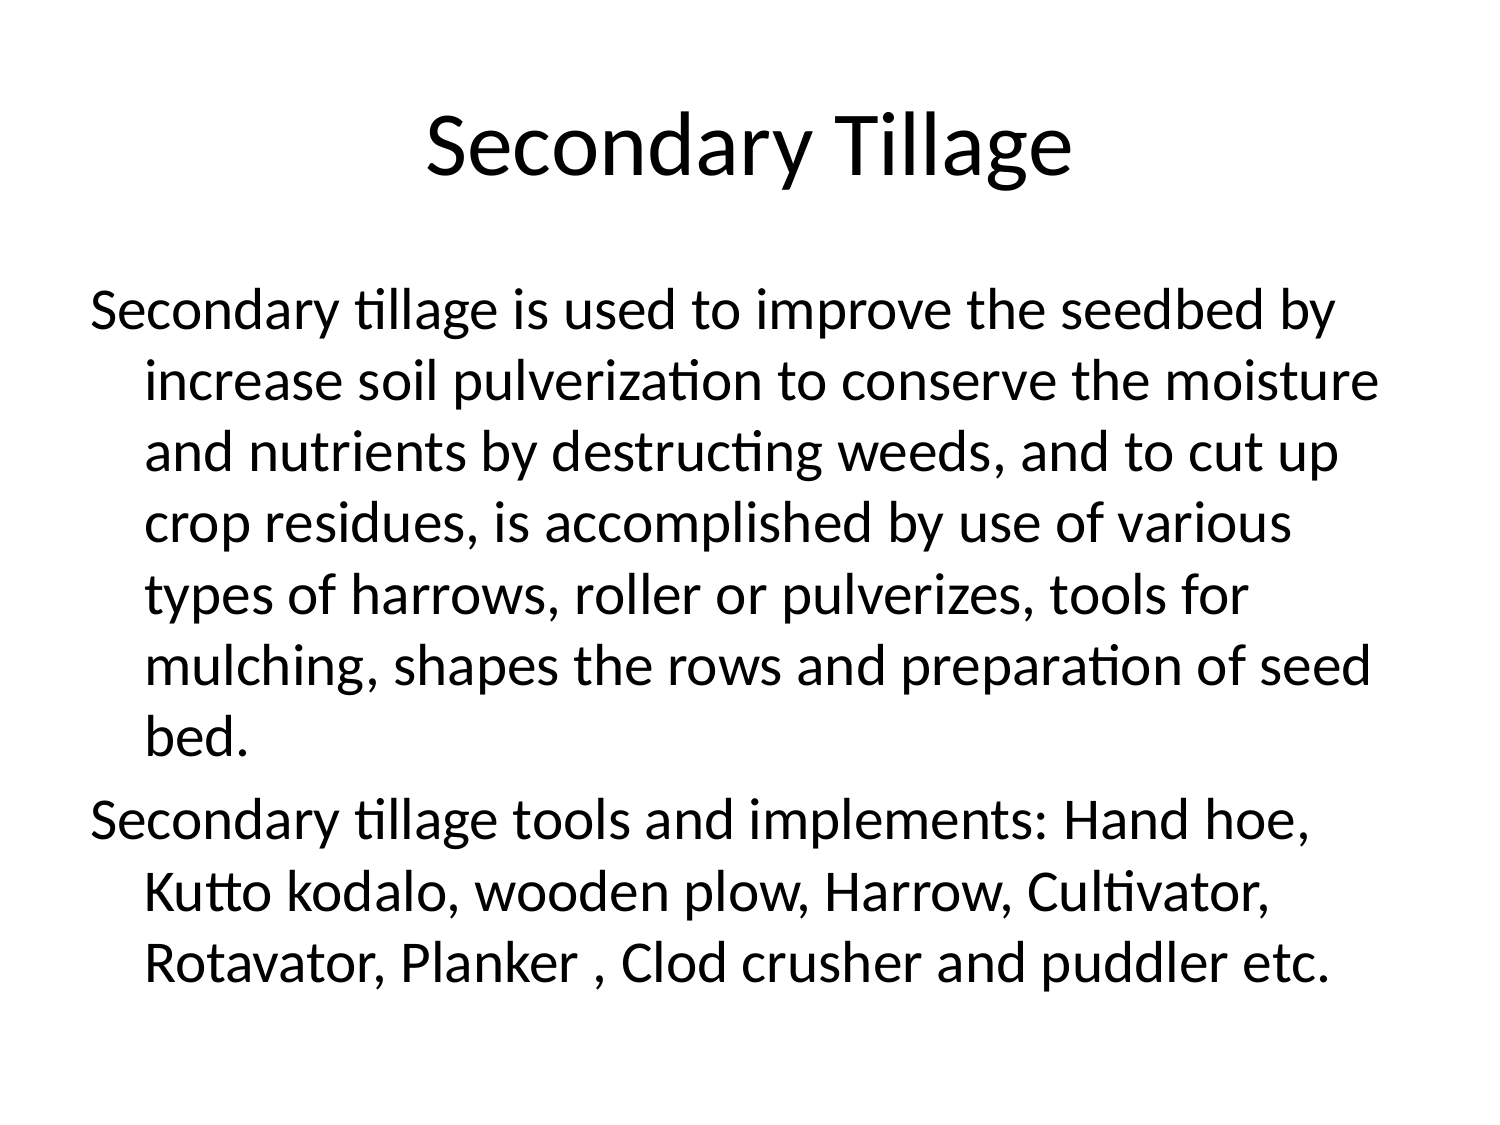

# Secondary Tillage
Secondary tillage is used to improve the seedbed by increase soil pulverization to conserve the moisture and nutrients by destructing weeds, and to cut up crop residues, is accomplished by use of various types of harrows, roller or pulverizes, tools for mulching, shapes the rows and preparation of seed bed.
Secondary tillage tools and implements: Hand hoe, Kutto kodalo, wooden plow, Harrow, Cultivator, Rotavator, Planker , Clod crusher and puddler etc.